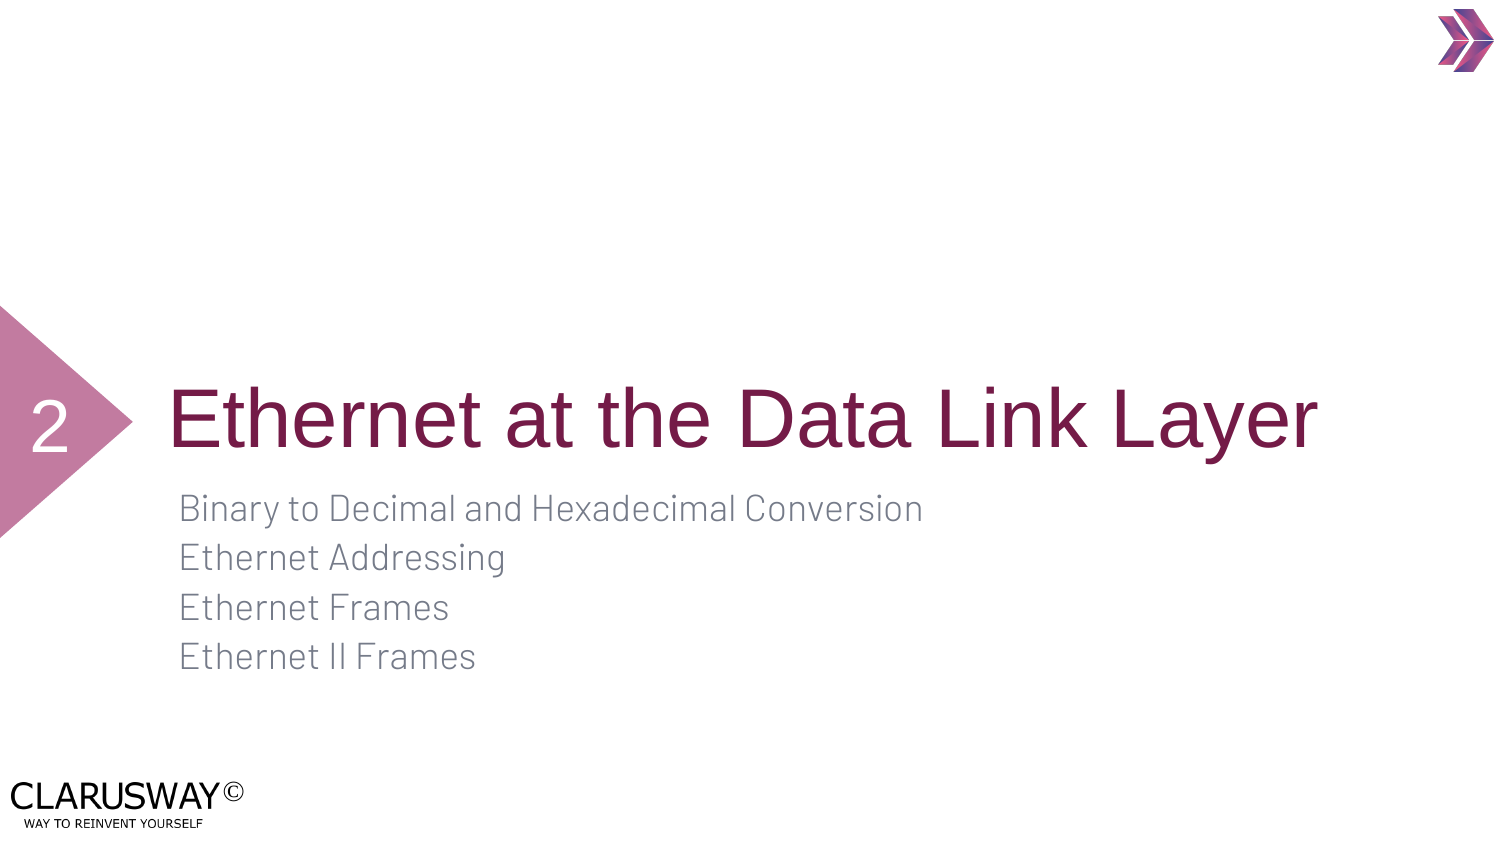

2
# Ethernet at the Data Link Layer
Binary to Decimal and Hexadecimal Conversion
Ethernet Addressing
Ethernet Frames
Ethernet II Frames